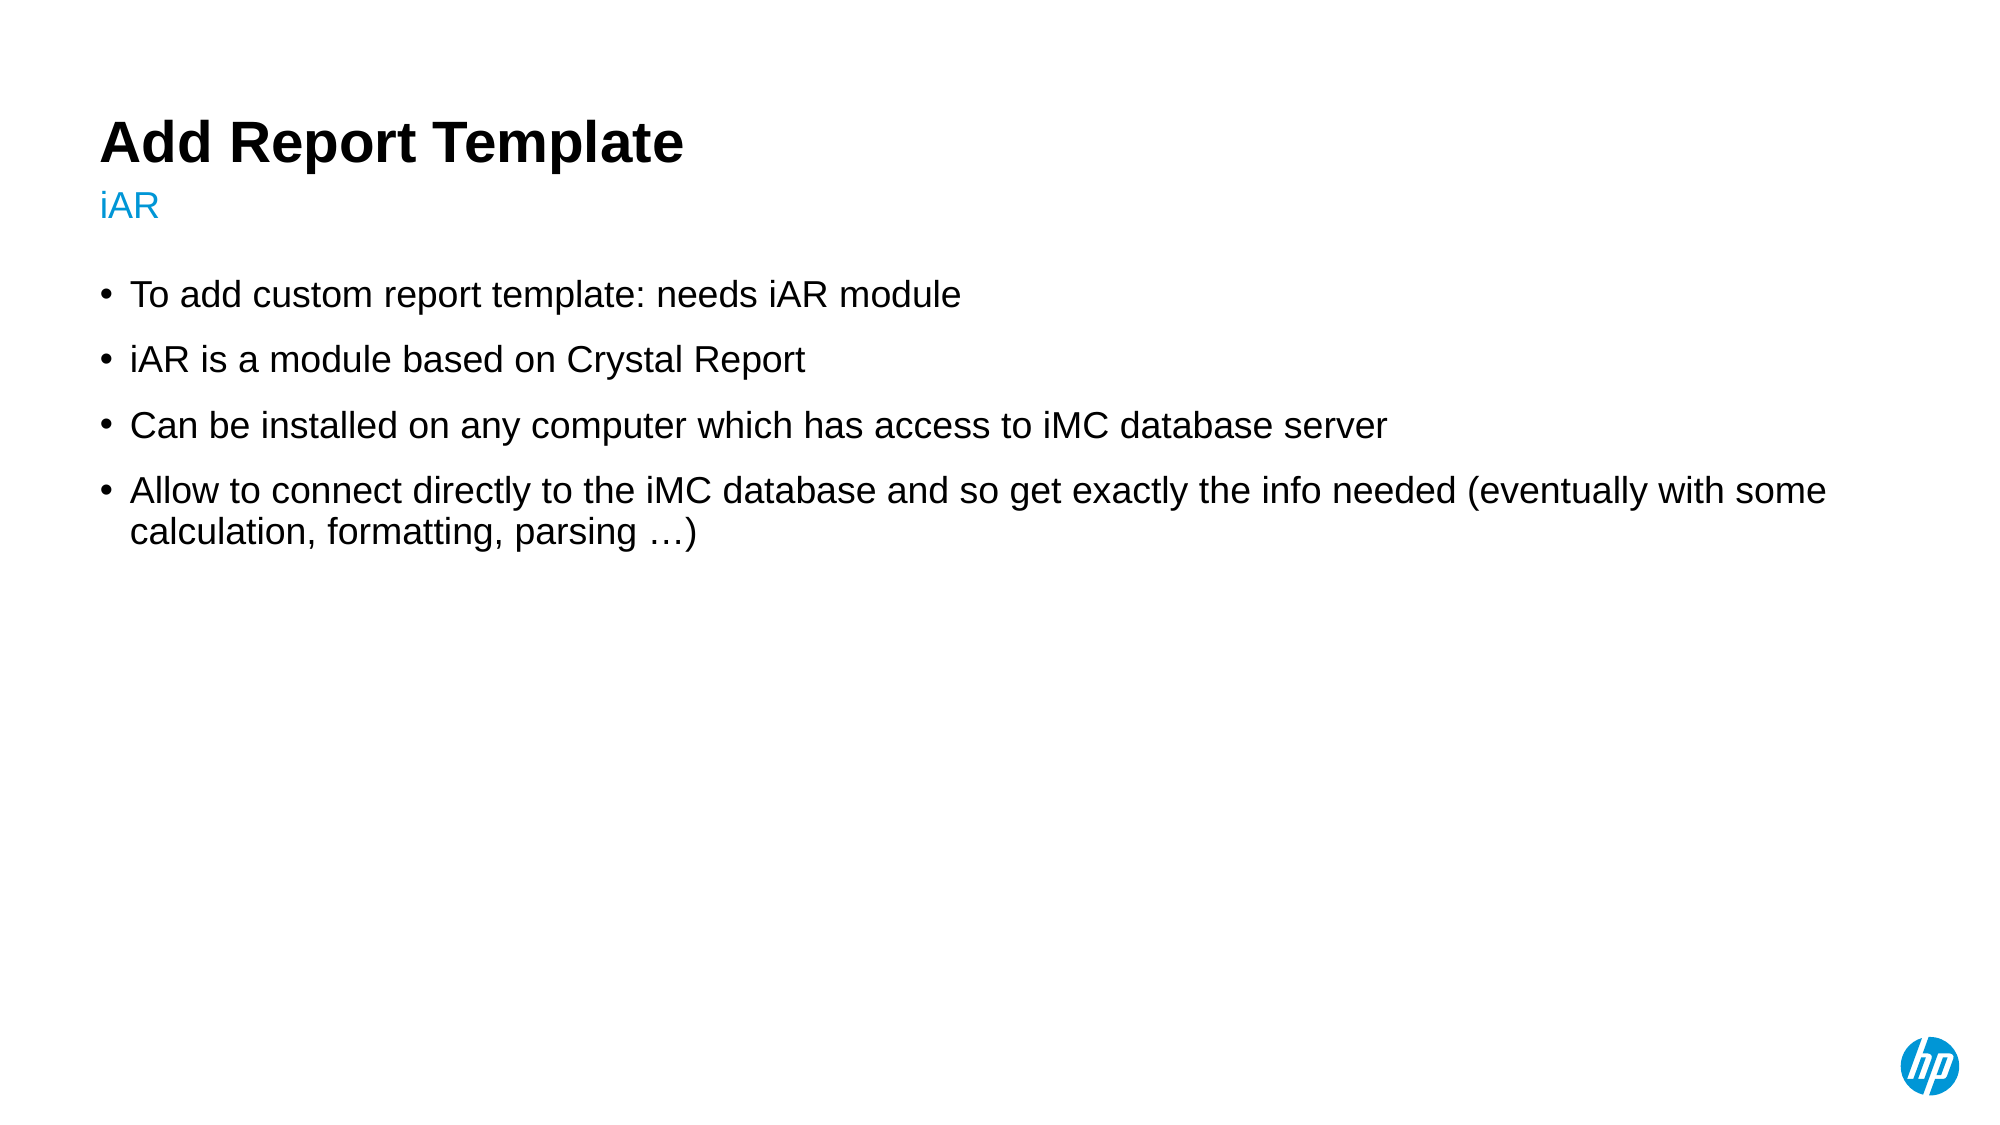

# Add Report Template
iAR
To add custom report template: needs iAR module
iAR is a module based on Crystal Report
Can be installed on any computer which has access to iMC database server
Allow to connect directly to the iMC database and so get exactly the info needed (eventually with some calculation, formatting, parsing …)